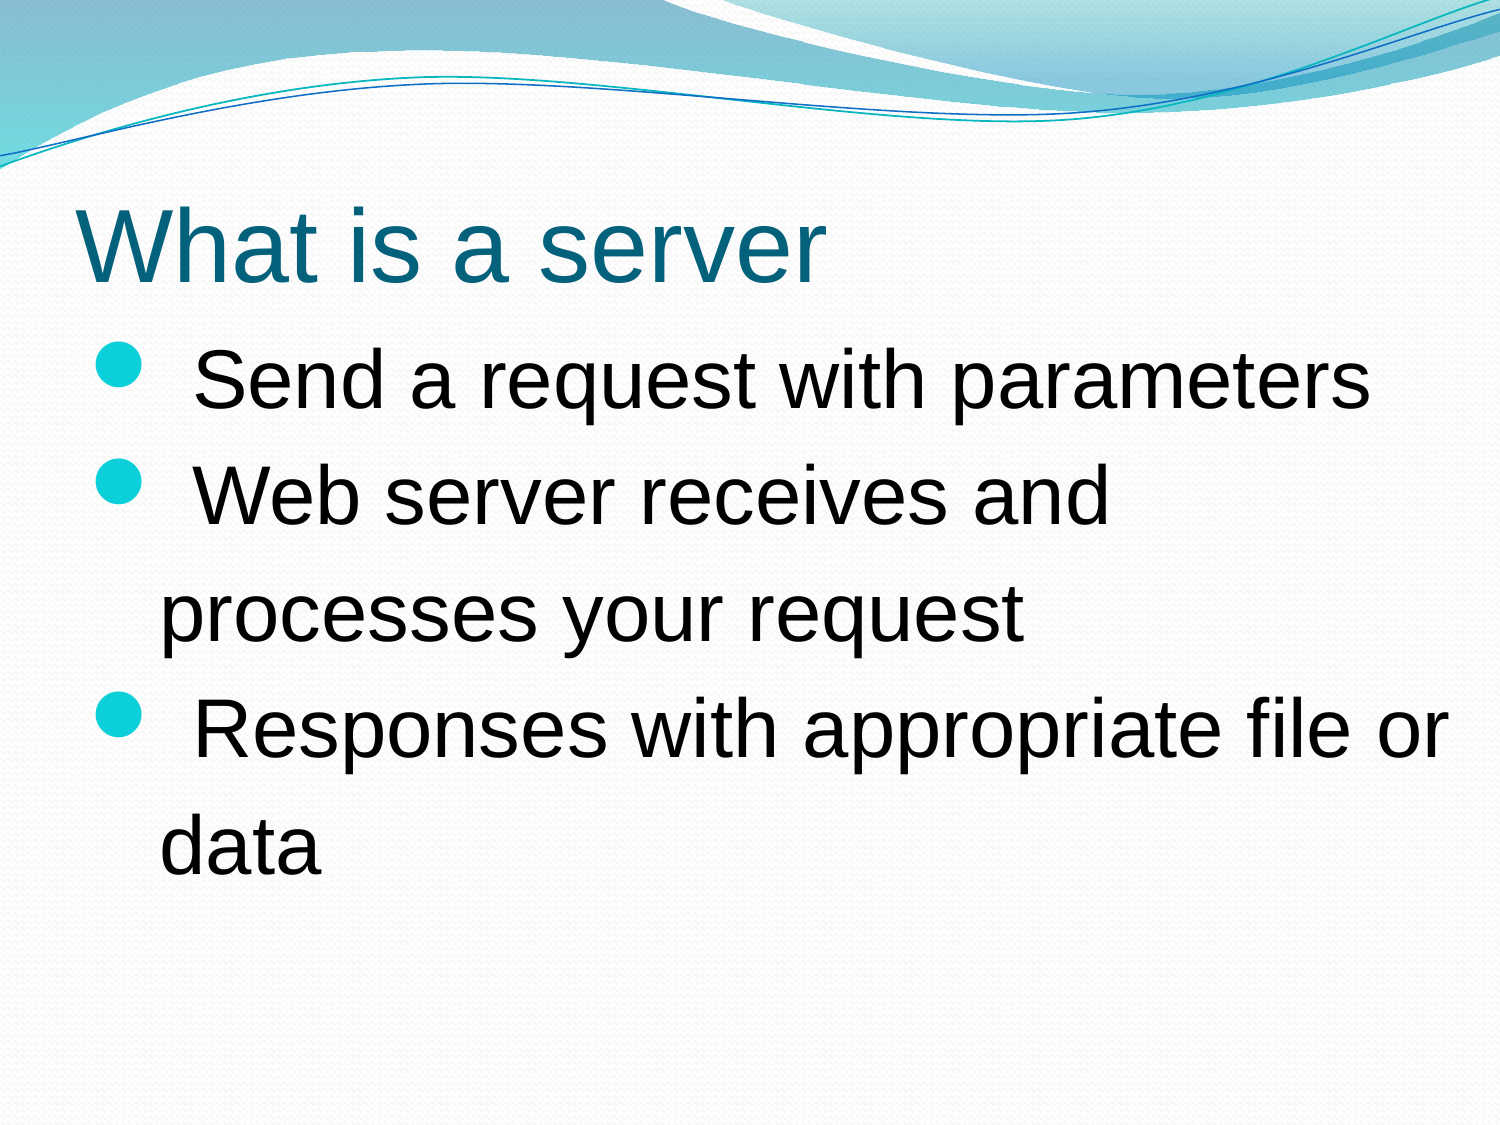

# What is a server
 Send a request with parameters
 Web server receives and
   processes your request
 Responses with appropriate file or
   data